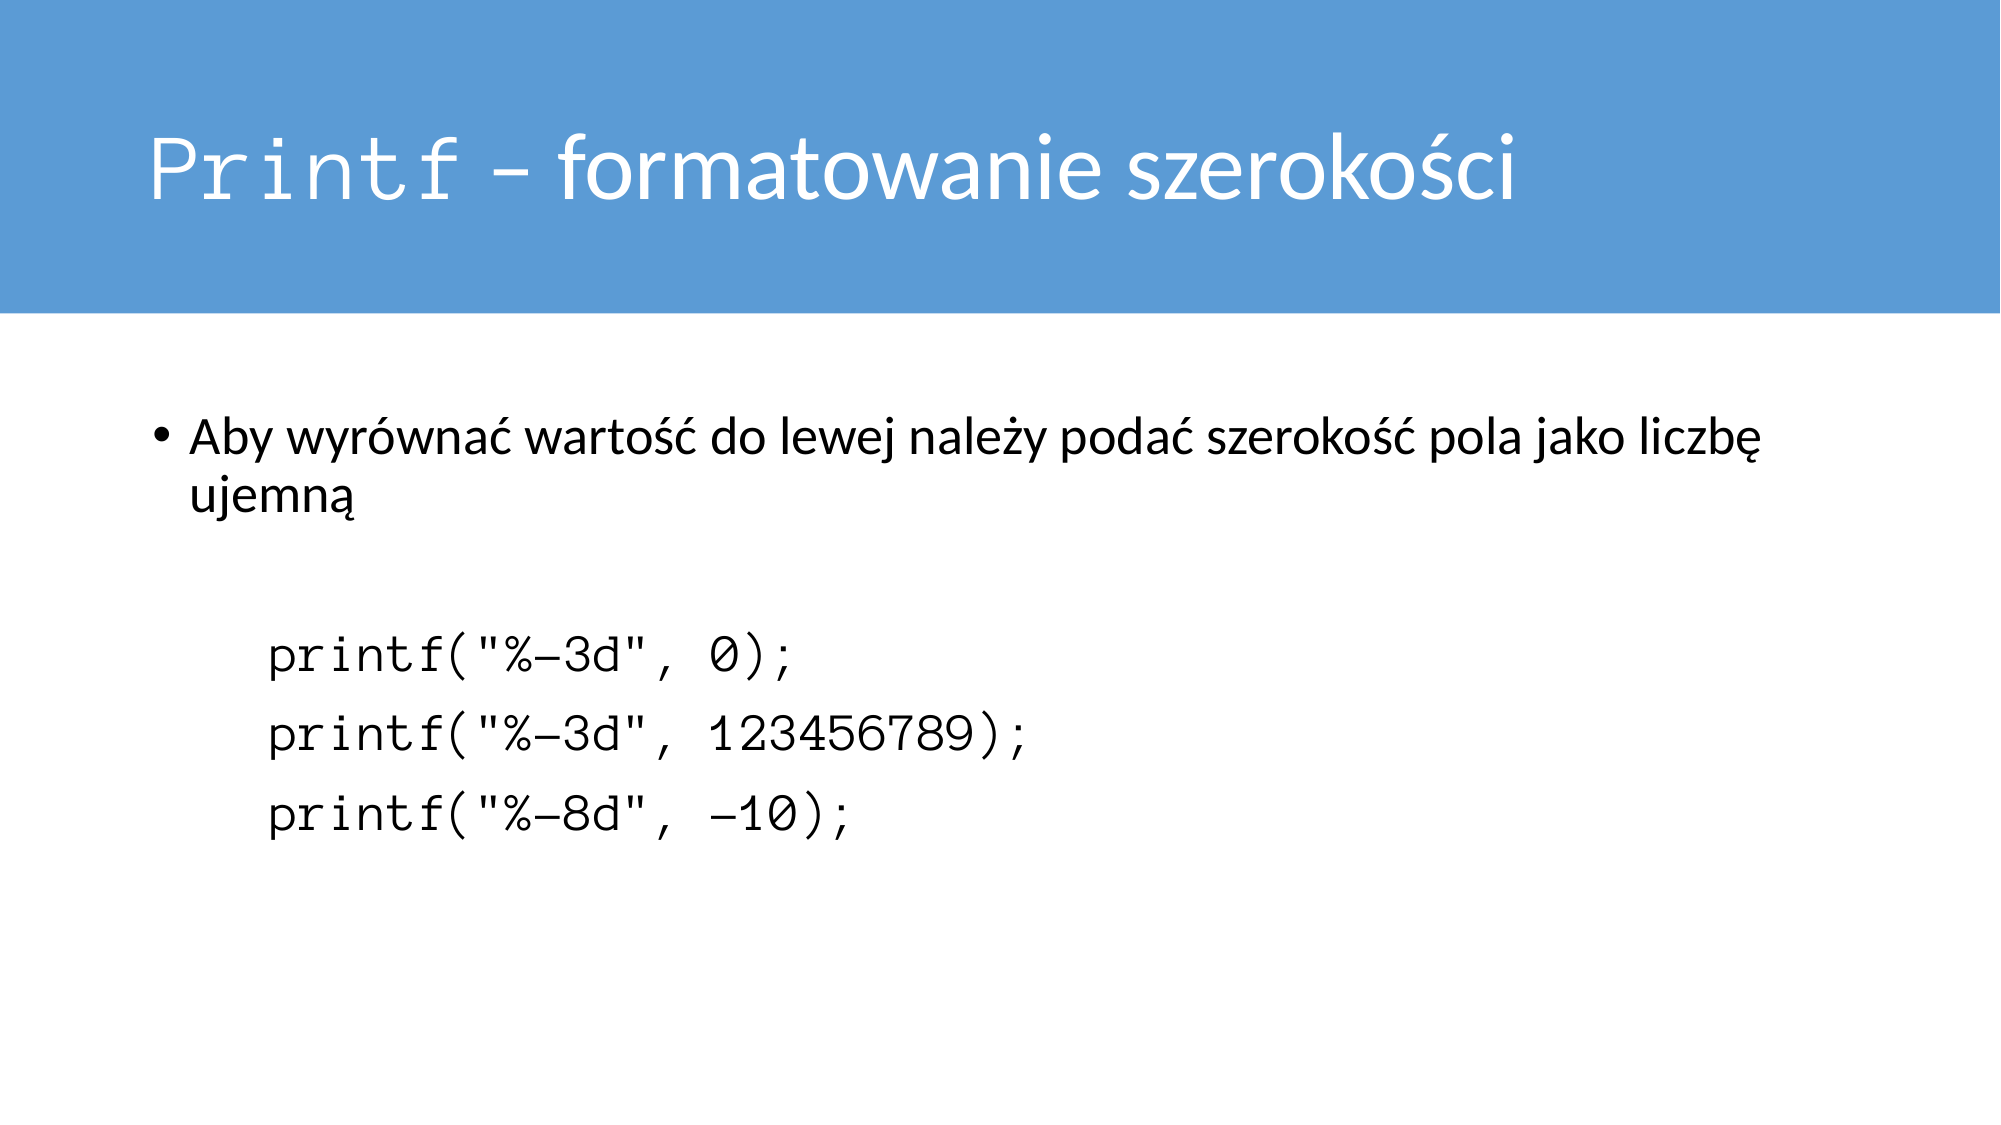

# Printf – formatowanie szerokości
Aby wyrównać wartość do lewej należy podać szerokość pola jako liczbę ujemną

printf("%-3d", 0);
printf("%-3d", 123456789);
printf("%-8d", -10);